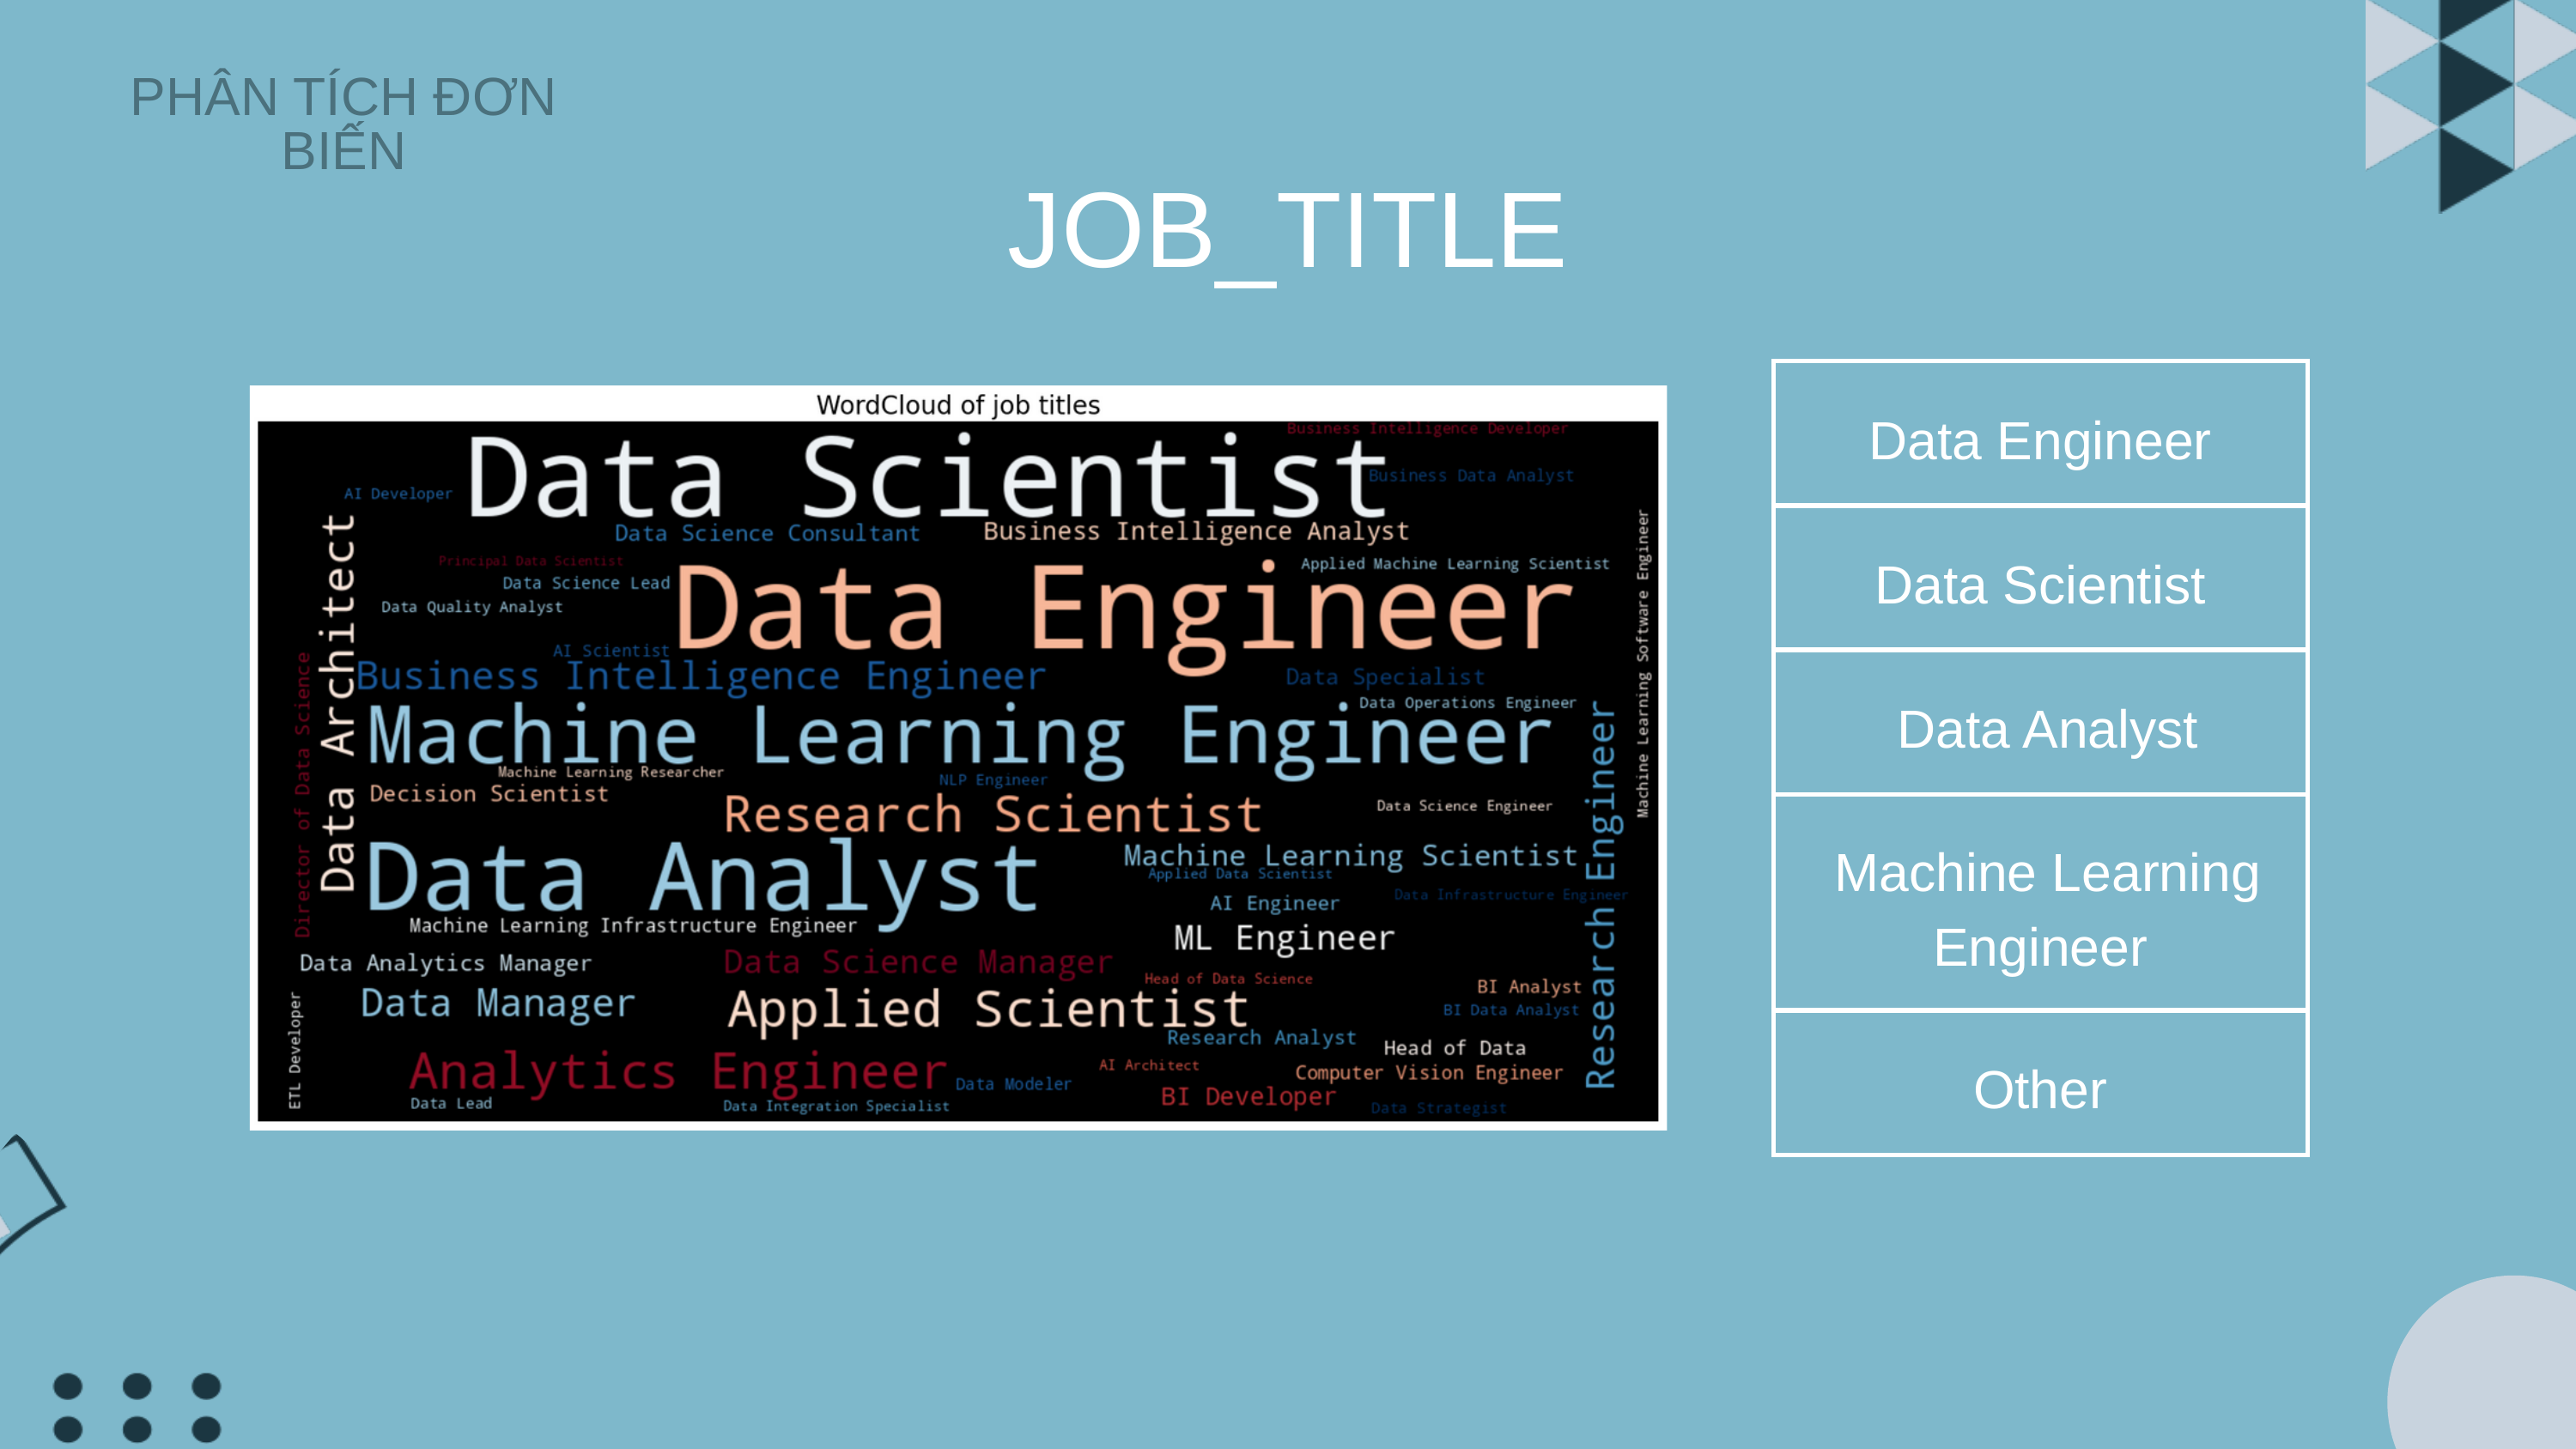

PHÂN TÍCH ĐƠN BIẾN
JOB_TITLE
| Data Engineer |
| --- |
| Data Scientist |
| Data Analyst |
| Machine Learning Engineer |
| Other |